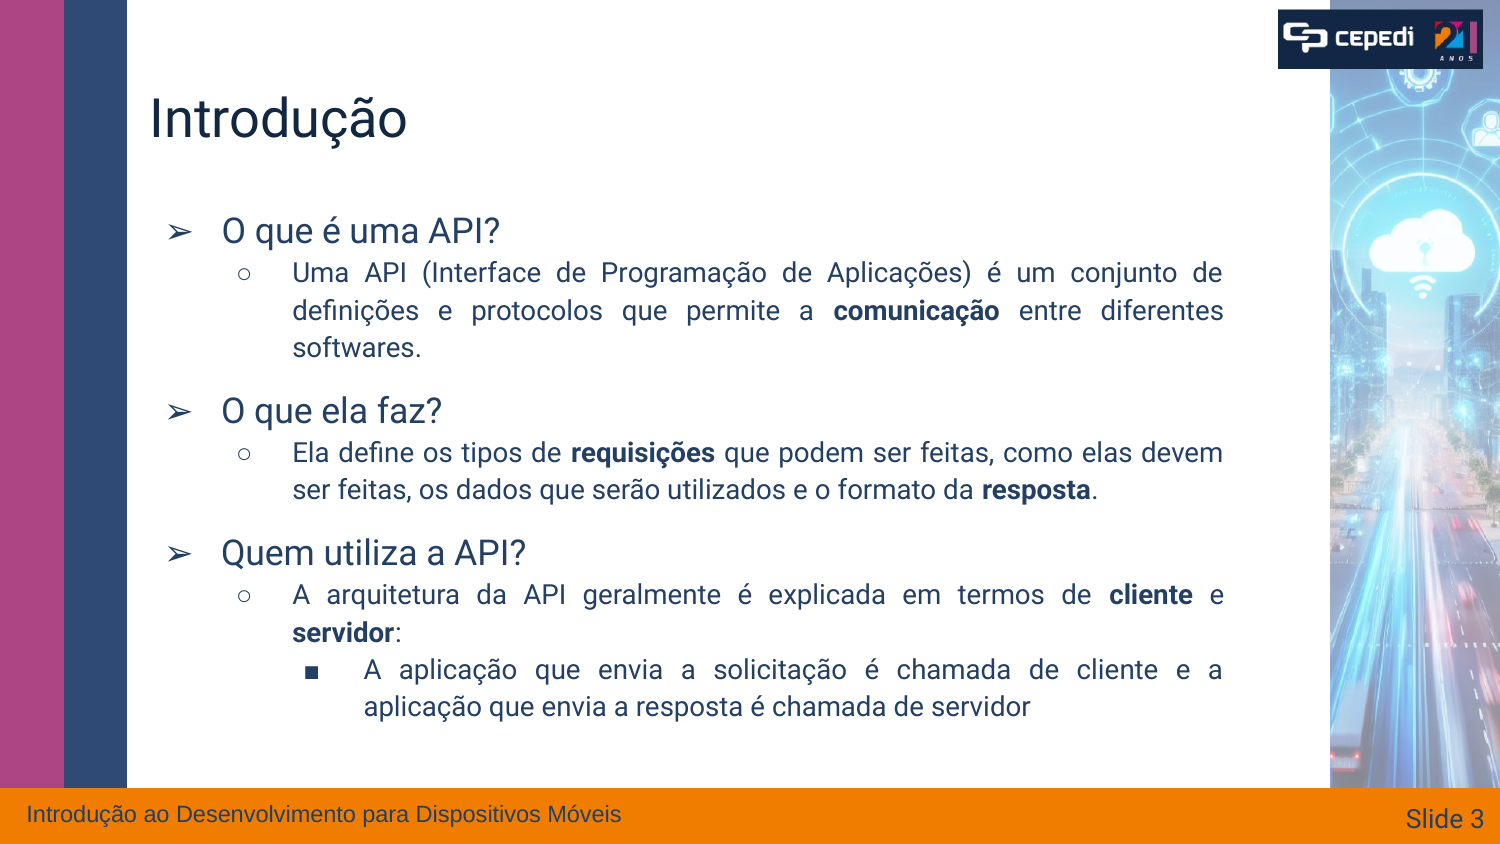

# Introdução
O que é uma API?
Uma API (Interface de Programação de Aplicações) é um conjunto de definições e protocolos que permite a comunicação entre diferentes softwares.
O que ela faz?
Ela define os tipos de requisições que podem ser feitas, como elas devem ser feitas, os dados que serão utilizados e o formato da resposta.
Quem utiliza a API?
A arquitetura da API geralmente é explicada em termos de cliente e servidor:
A aplicação que envia a solicitação é chamada de cliente e a aplicação que envia a resposta é chamada de servidor
Introdução ao Desenvolvimento para Dispositivos Móveis
Slide 3